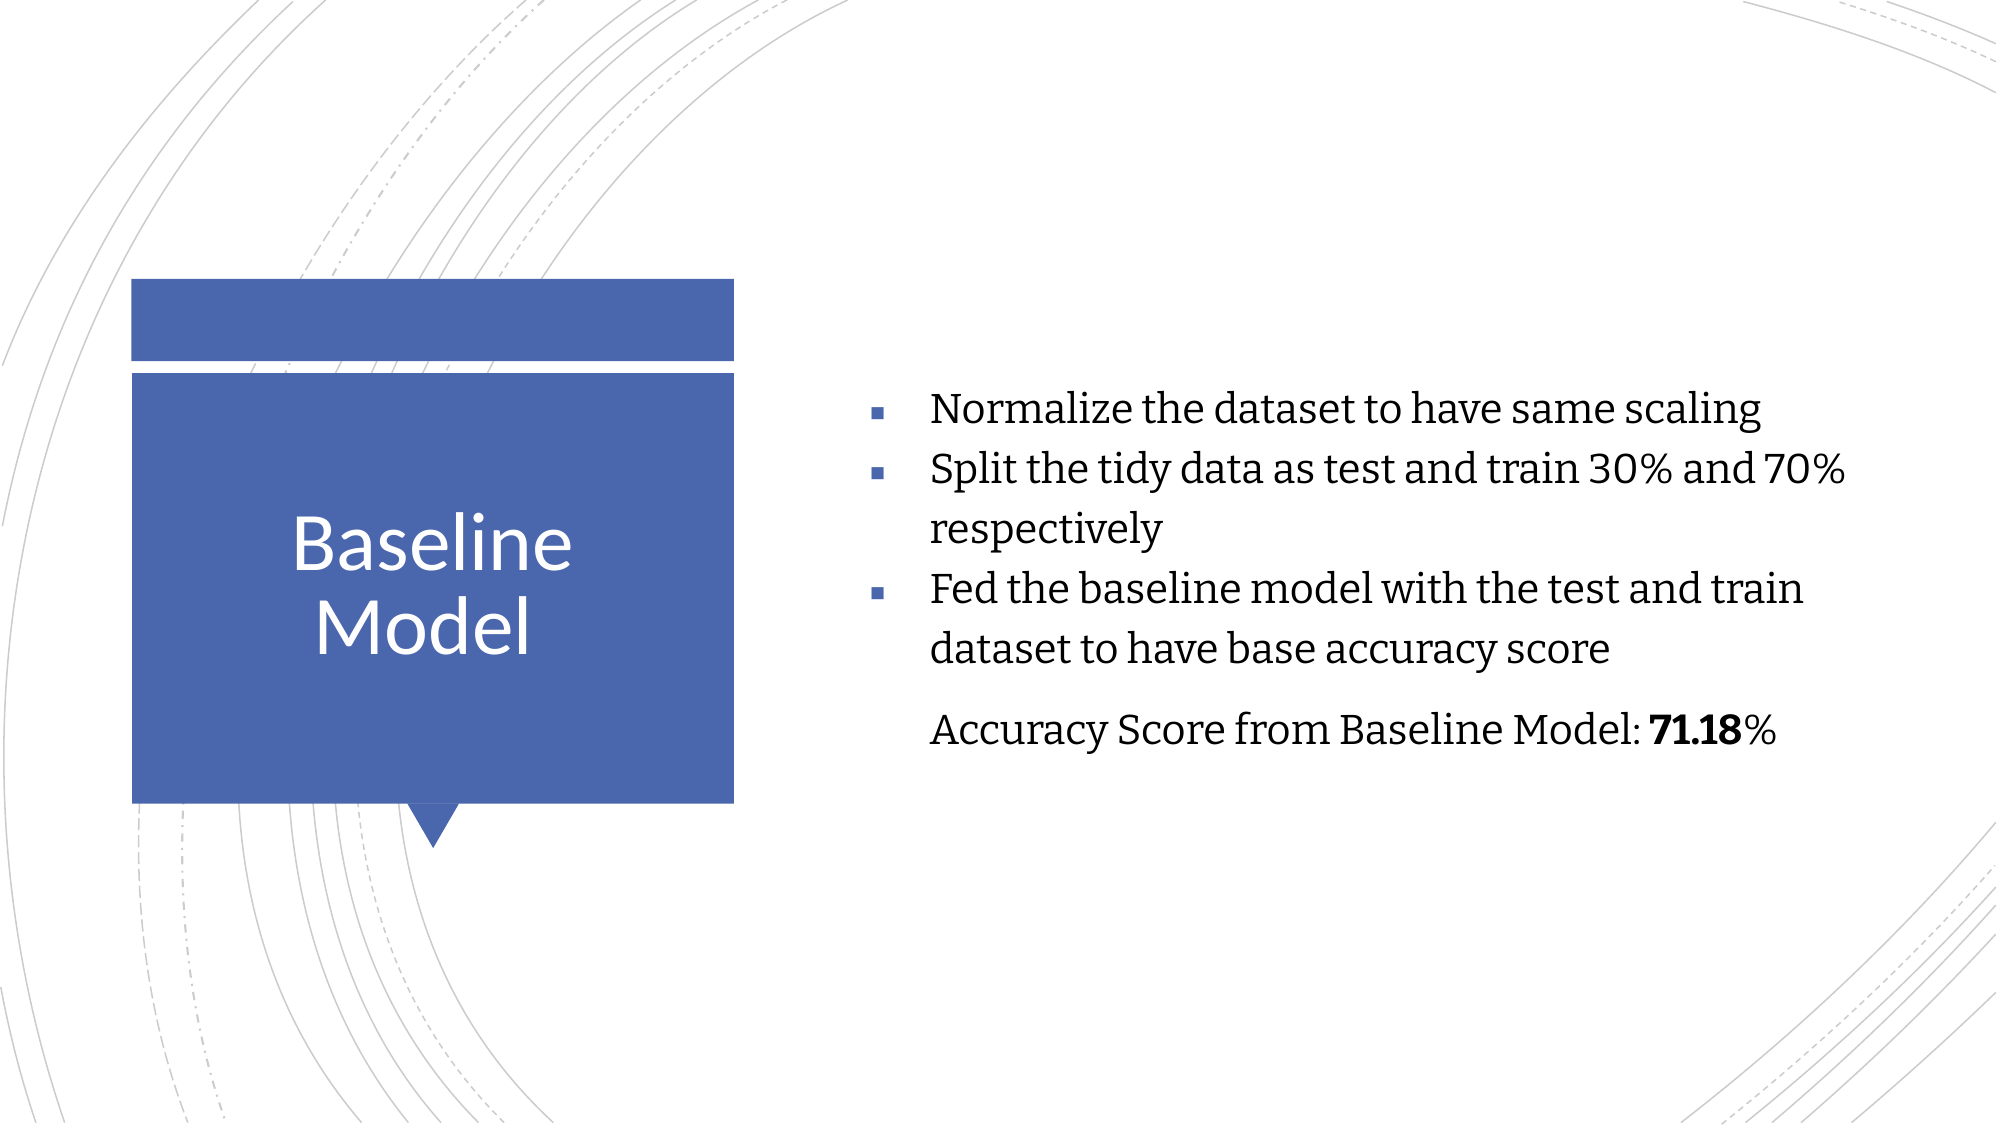

Normalize the dataset to have same scaling
Split the tidy data as test and train 30% and 70% respectively
Fed the baseline model with the test and train dataset to have base accuracy score
Accuracy Score from Baseline Model: 71.18%
# Baseline Model